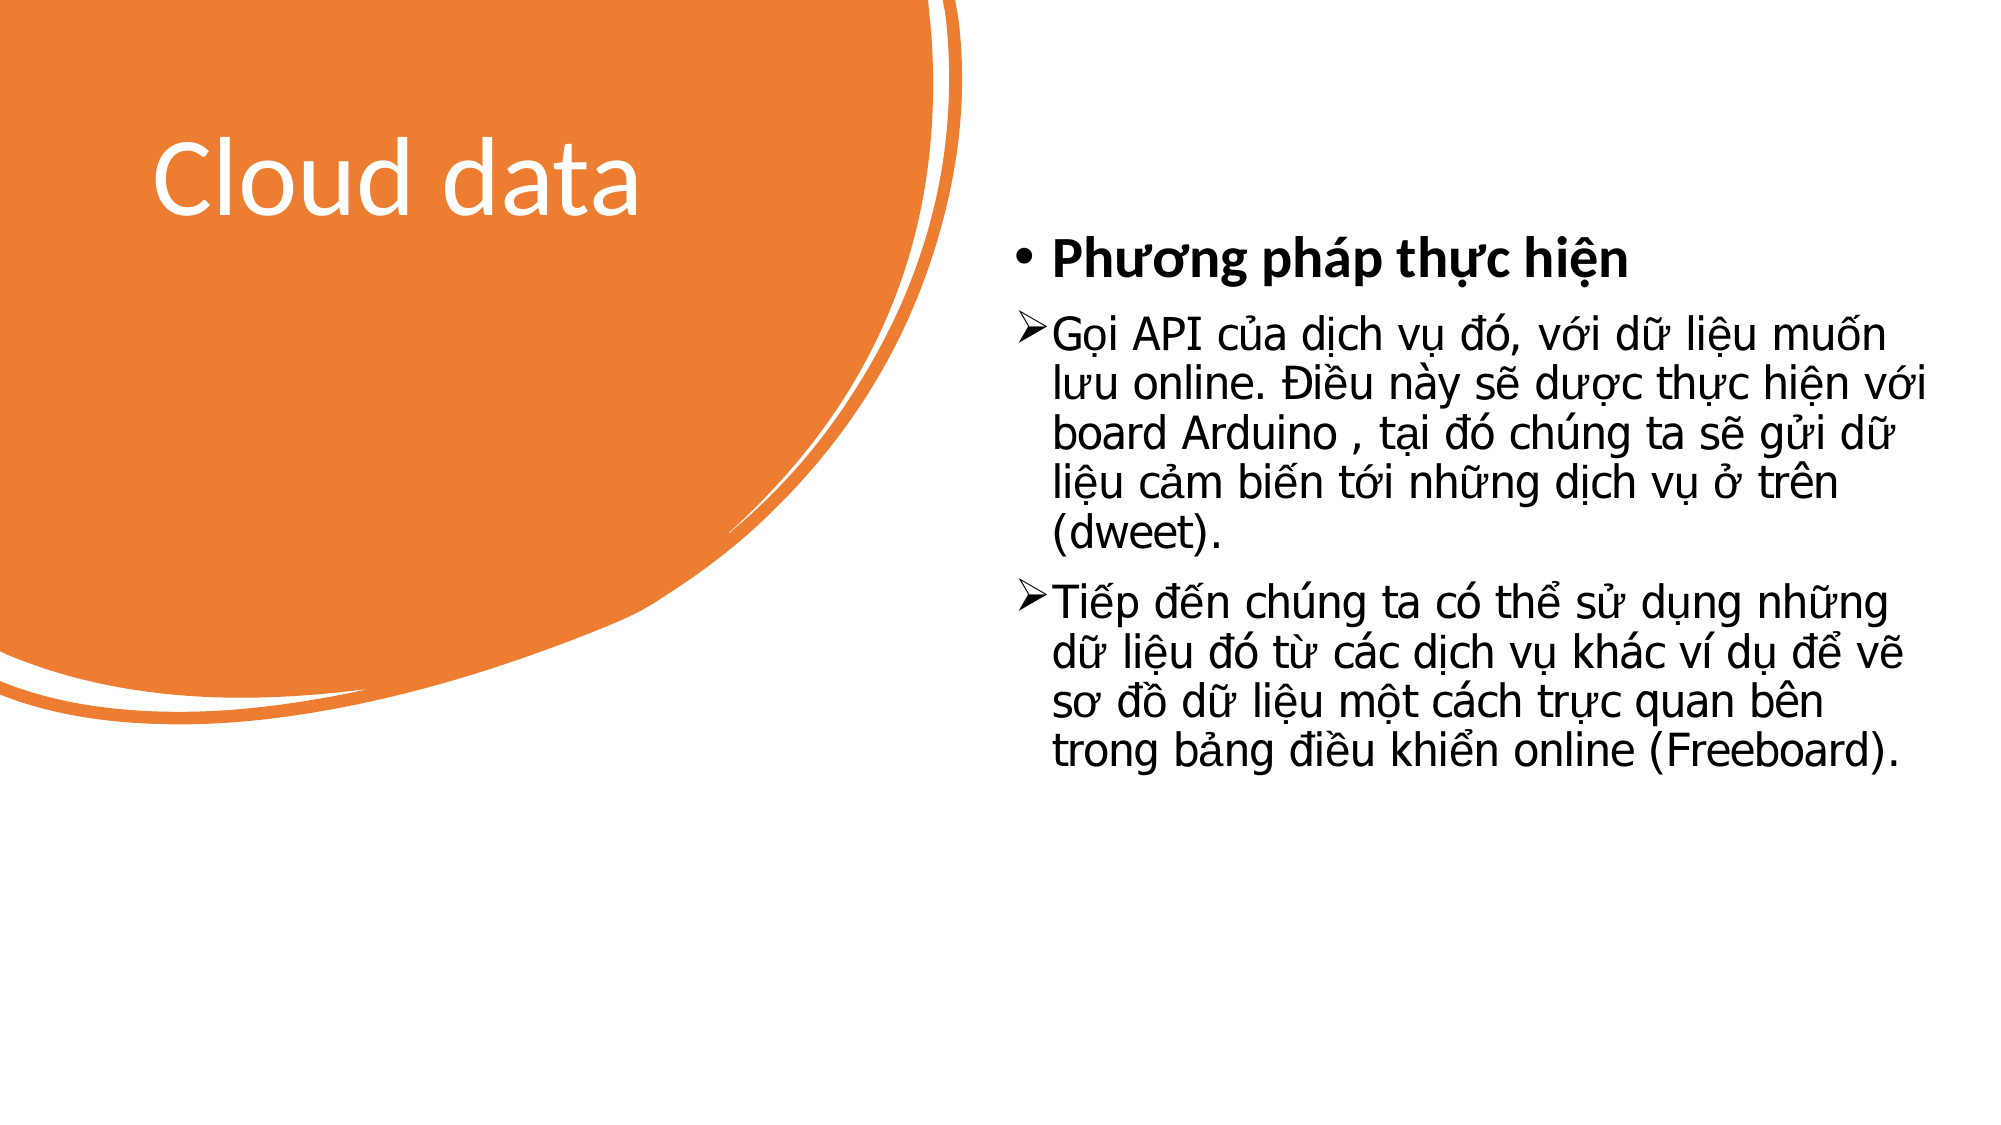

# Cloud data
Phương pháp thực hiện
Gọi API của dịch vụ đó, với dữ liệu muốn lưu online. Điều này sẽ dược thực hiện với board Arduino , tại đó chúng ta sẽ gửi dữ liệu cảm biến tới những dịch vụ ở trên (dweet).
Tiếp đến chúng ta có thể sử dụng những dữ liệu đó từ các dịch vụ khác ví dụ để vẽ sơ đồ dữ liệu một cách trực quan bên trong bảng điều khiển online (Freeboard).